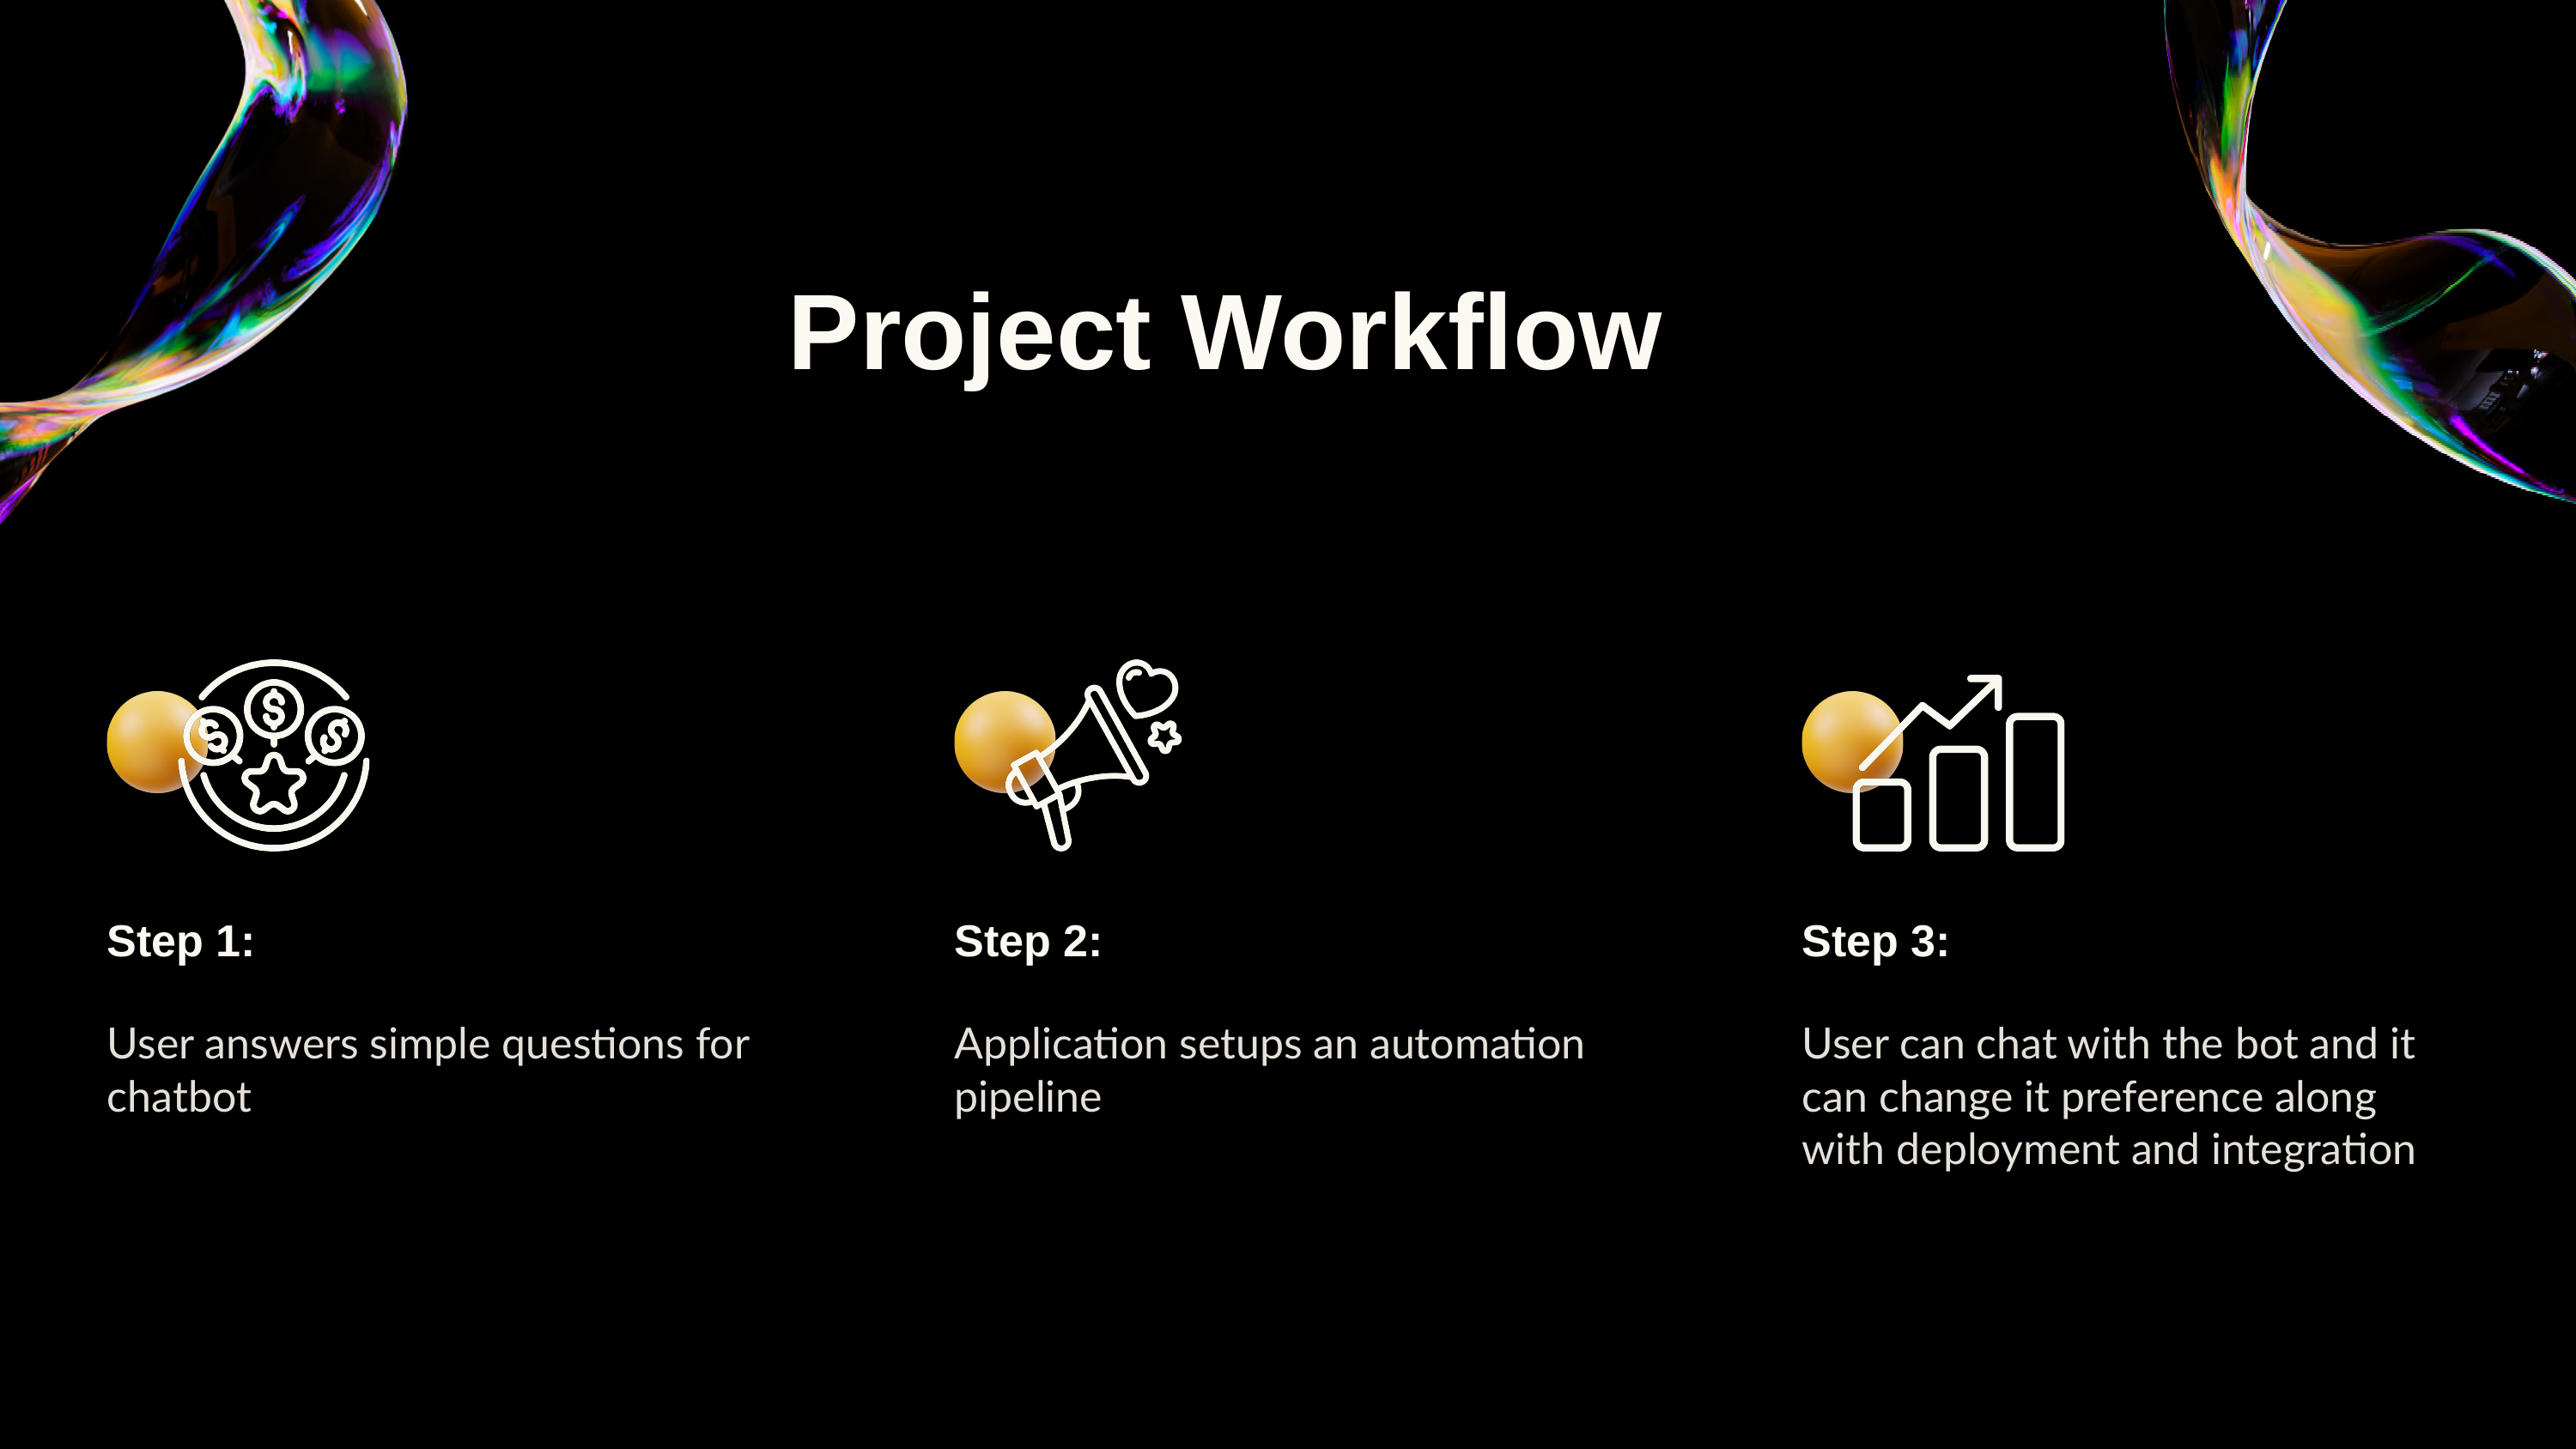

Project Workflow

Step 1:
Step 2:
Step 3:
User answers simple questions for chatbot
Application setups an automation pipeline
User can chat with the bot and it can change it preference along with deployment and integration